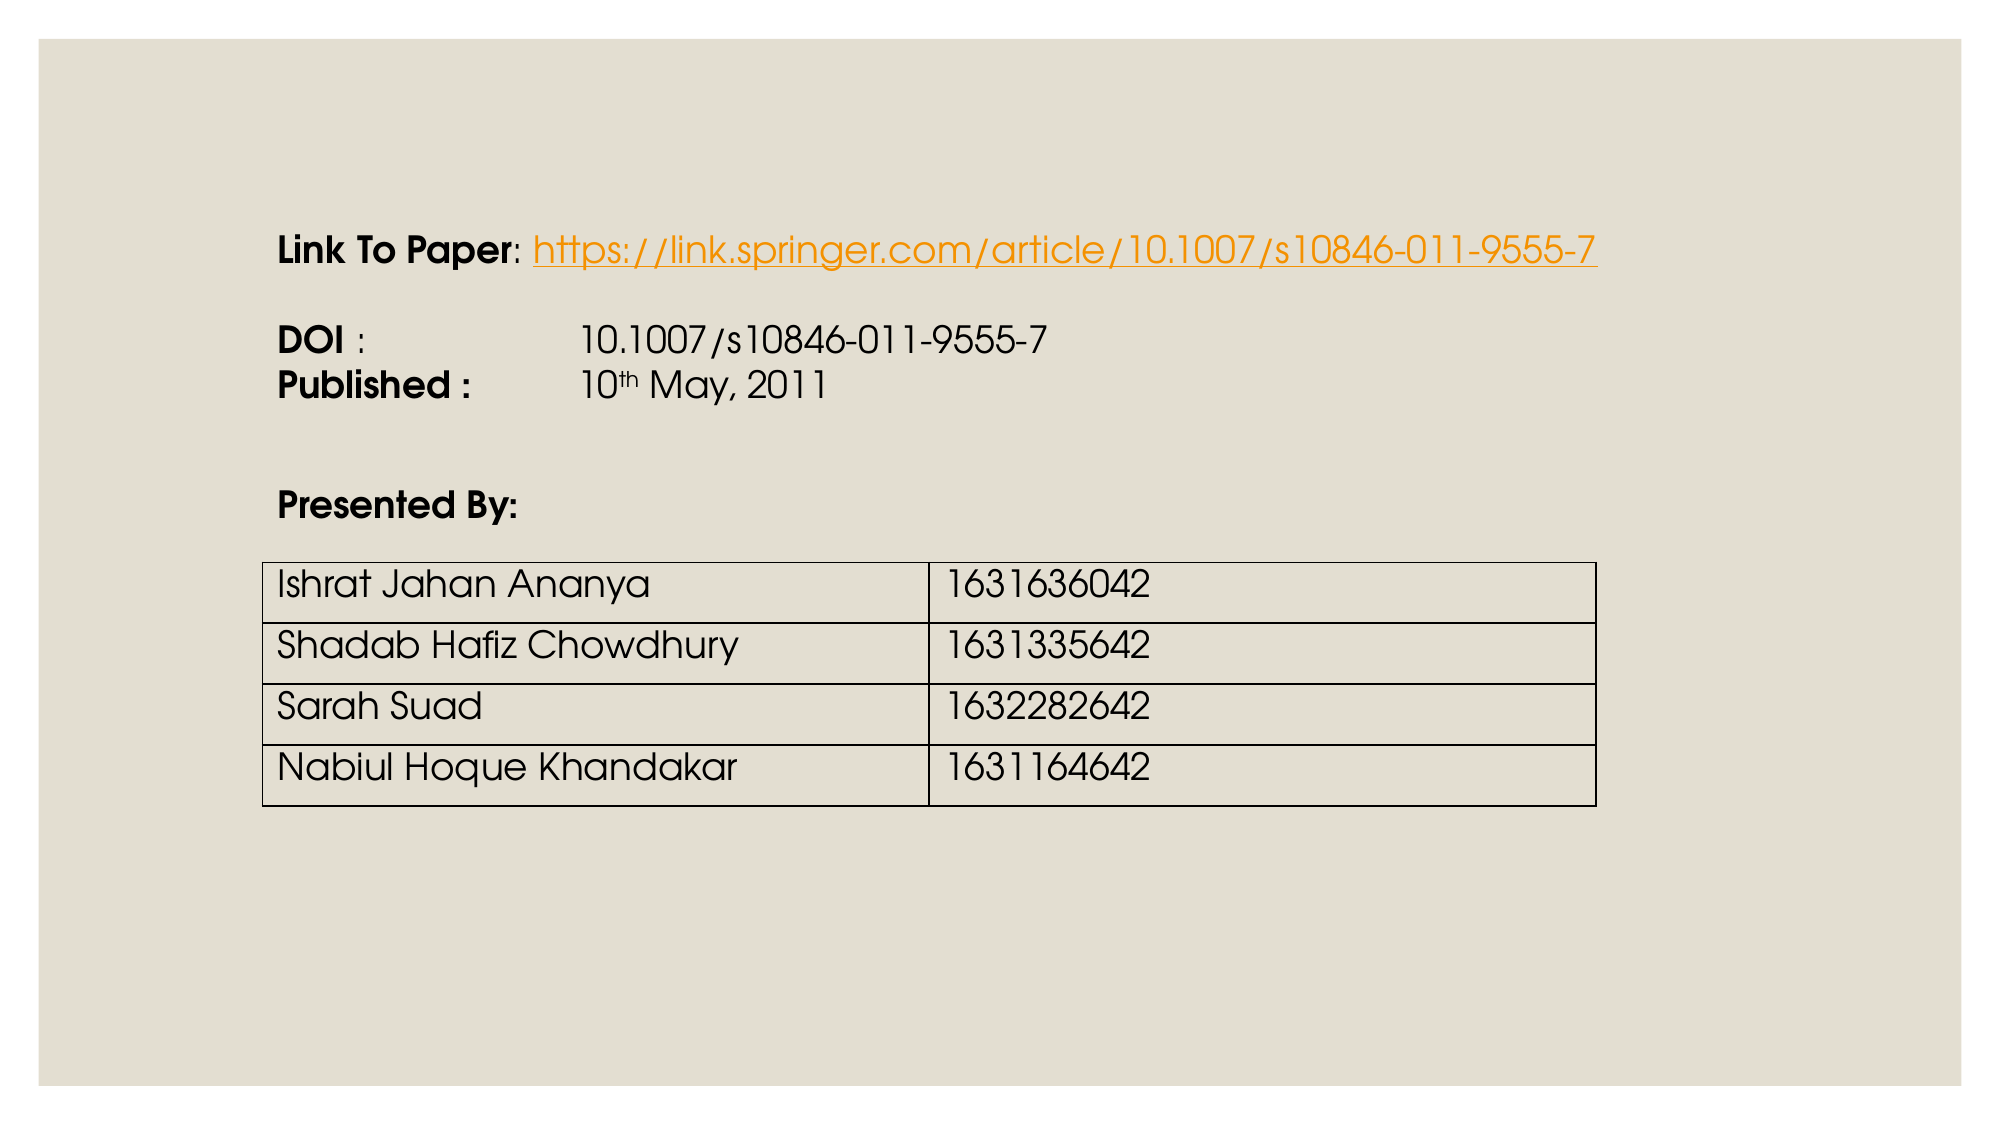

Link To Paper: https://link.springer.com/article/10.1007/s10846-011-9555-7

DOI :  		10.1007/s10846-011-9555-7
Published : 	10th May, 2011
Presented By:
| Ishrat Jahan Ananya | 1631636042 |
| --- | --- |
| Shadab Hafiz Chowdhury | 1631335642 |
| Sarah Suad | 1632282642 |
| Nabiul Hoque Khandakar | 1631164642 |